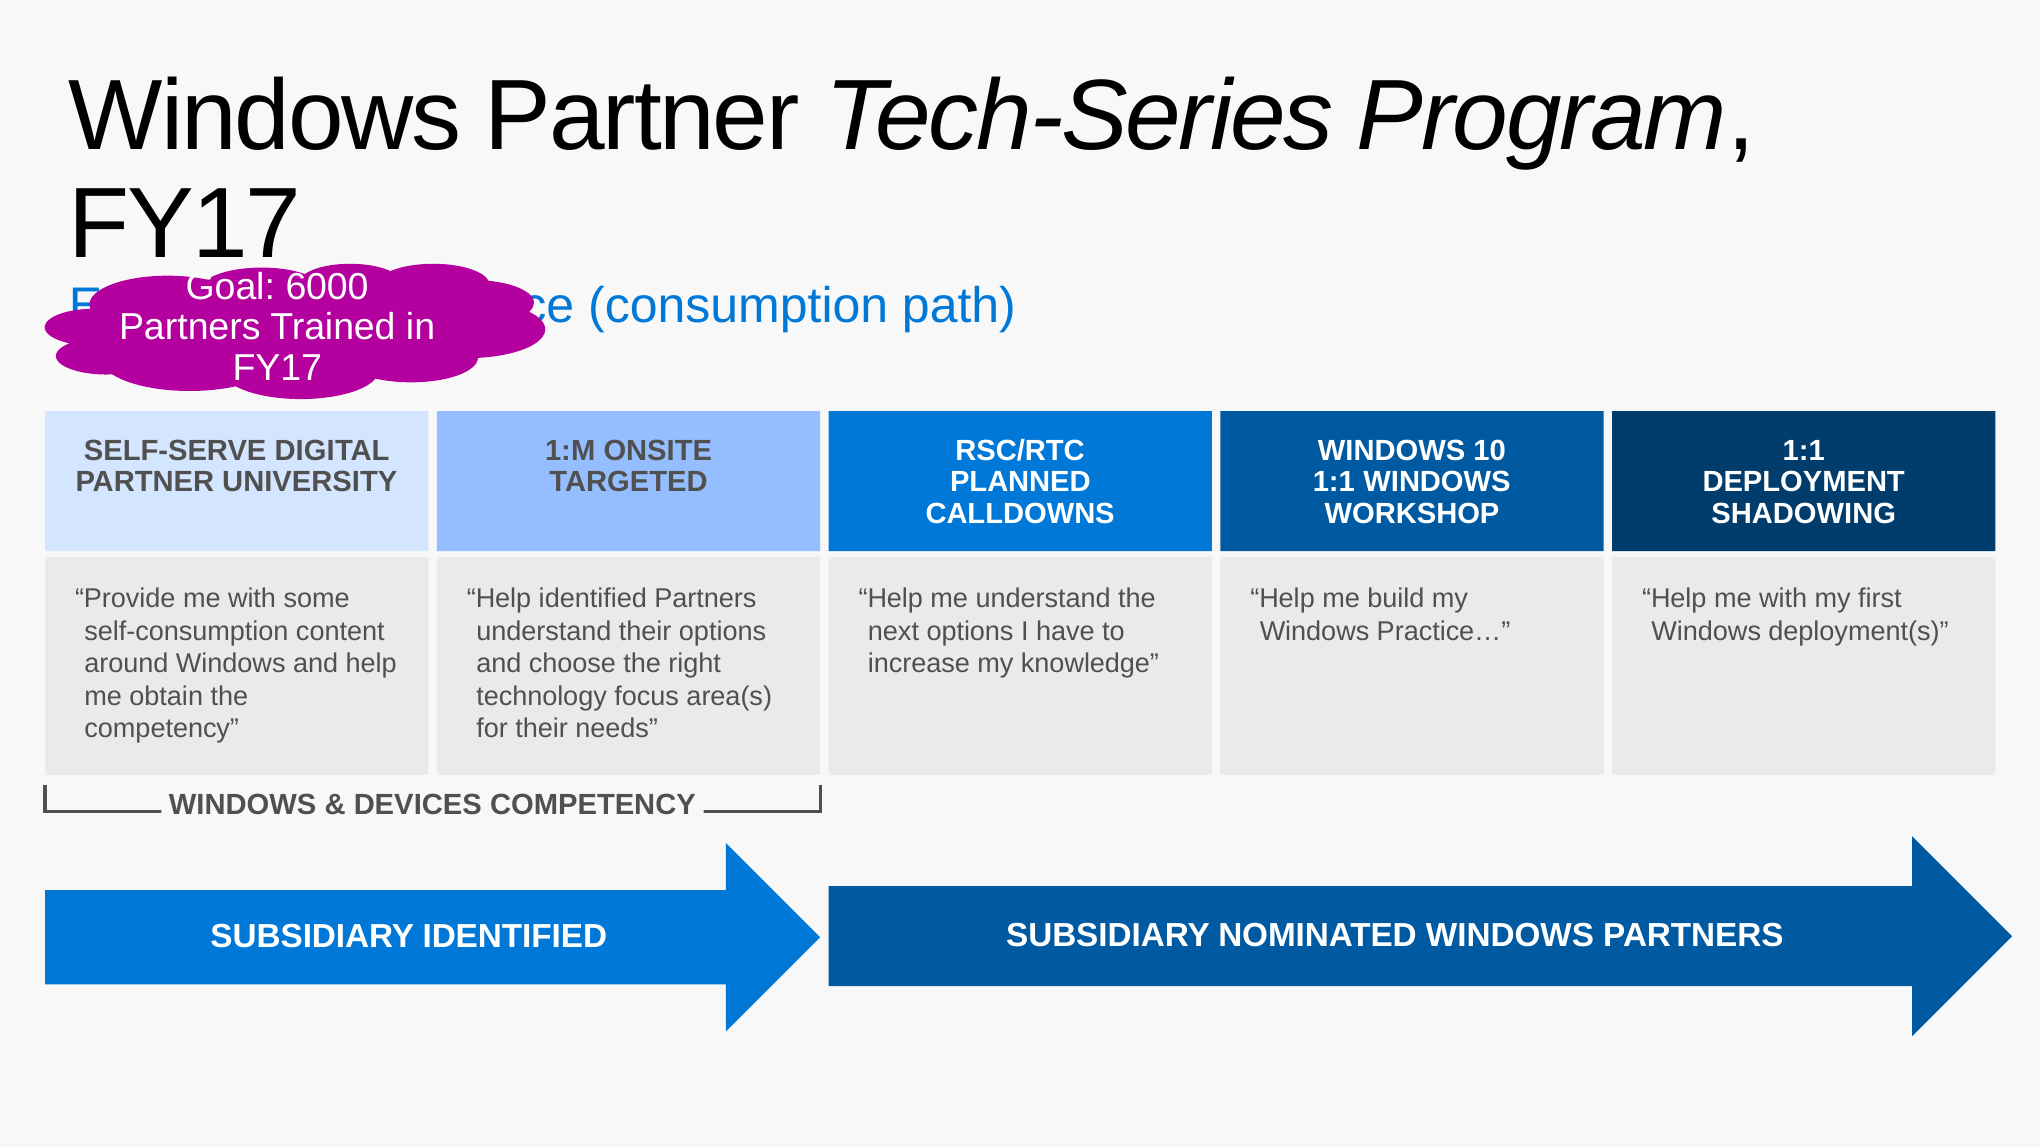

# Windows Partner Tech-Series Program, FY17 End-to-end experience (consumption path)
Goal: 6000 Partners Trained in FY17
SELF-SERVE DIGITAL
PARTNER UNIVERSITY
1:M ONSITE
TARGETED

RSC/RTC
PLANNED
CALLDOWNS

WINDOWS 10
1:1 WINDOWS WORKSHOP

1:1
DEPLOYMENT SHADOWING
“Provide me with some self-consumption content around Windows and help me obtain the competency”
“Help identified Partners understand their options and choose the right technology focus area(s) for their needs”
“Help me understand the next options I have to increase my knowledge”
“Help me build my Windows Practice…”
“Help me with my first Windows deployment(s)”
WINDOWS & DEVICES COMPETENCY
SUBSIDIARY NOMINATED WINDOWS PARTNERS
SUBSIDIARY IDENTIFIED